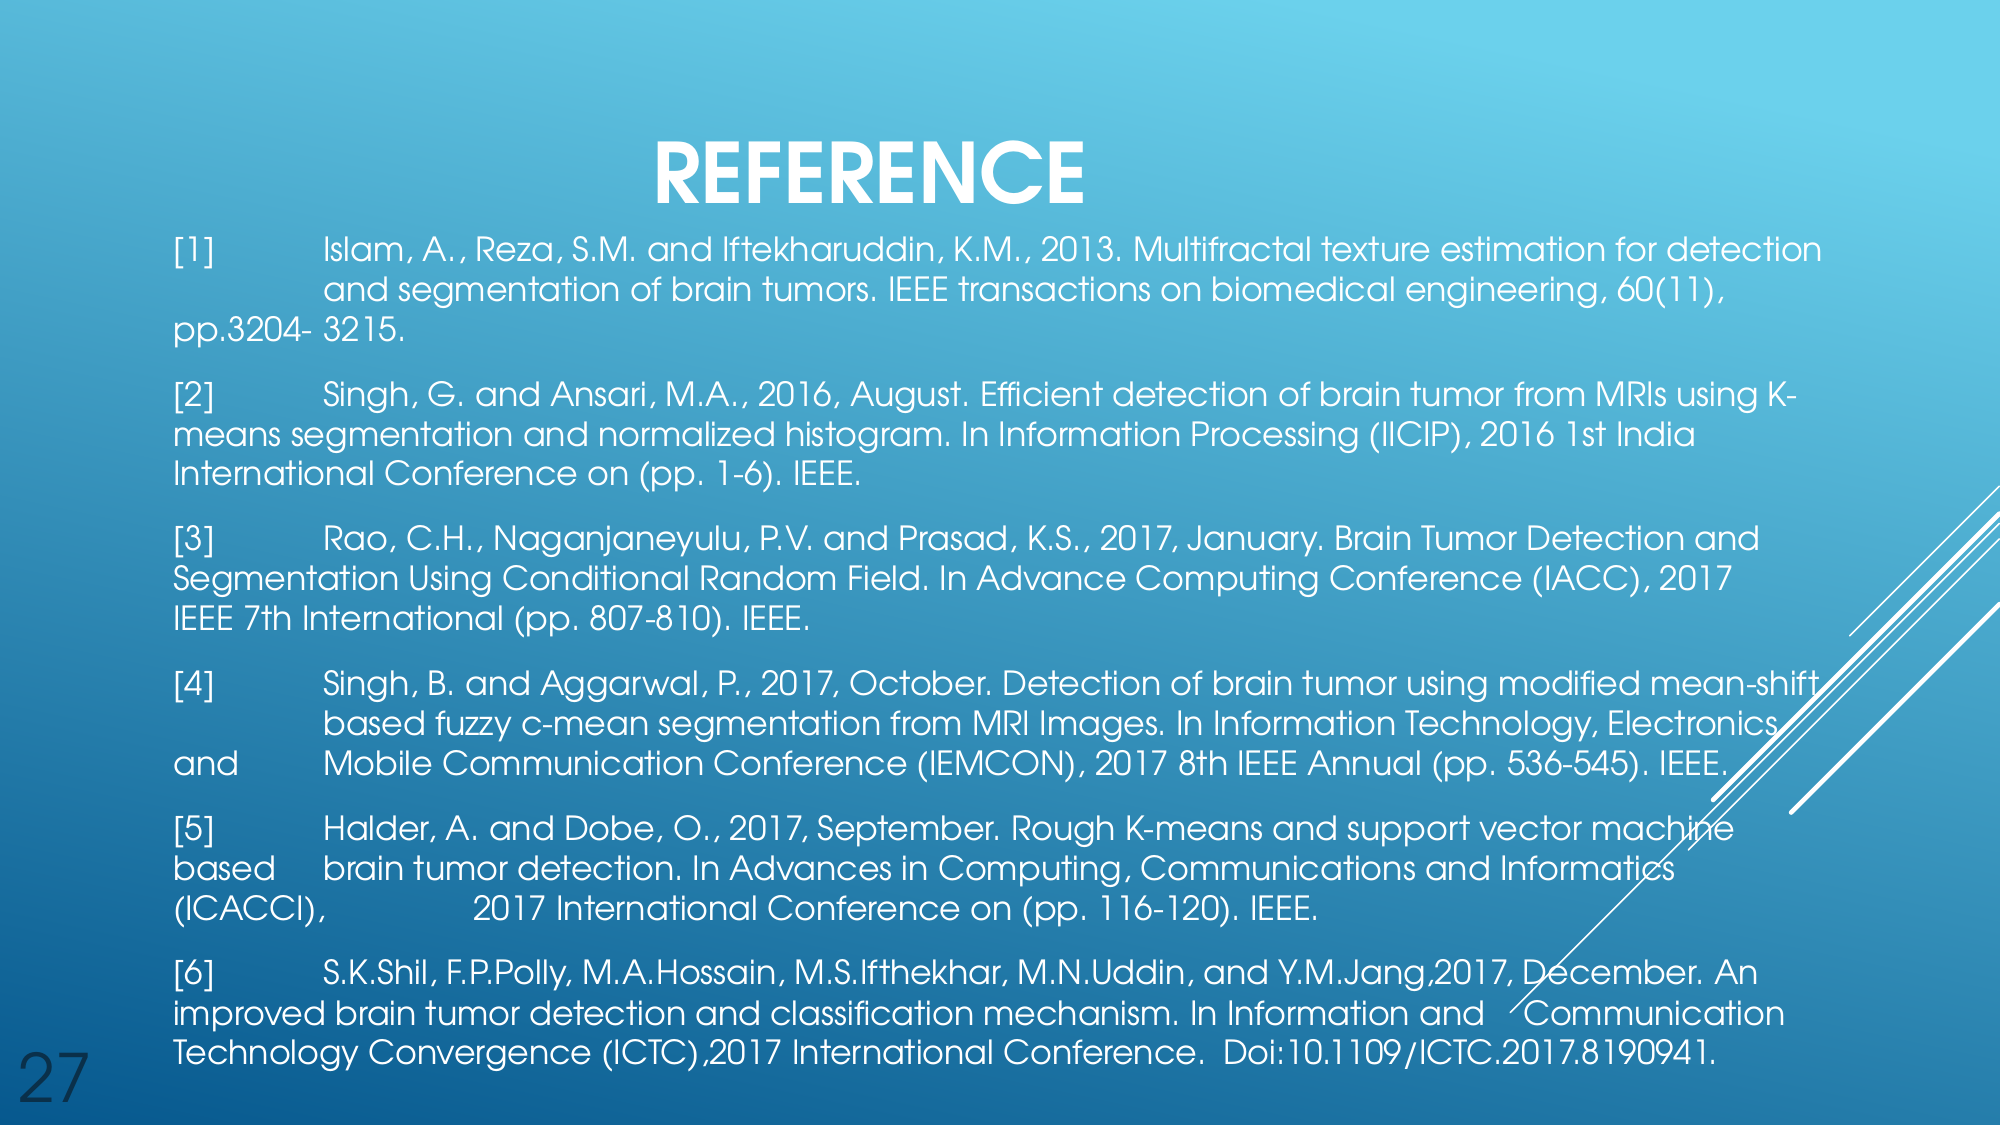

# Reference
[1] 	Islam, A., Reza, S.M. and Iftekharuddin, K.M., 2013. Multifractal texture estimation for detection 	and segmentation of brain tumors. IEEE transactions on biomedical engineering, 60(11), pp.3204-	3215.
[2]	Singh, G. and Ansari, M.A., 2016, August. Efficient detection of brain tumor from MRIs using K-	means segmentation and normalized histogram. In Information Processing (IICIP), 2016 1st India 	International Conference on (pp. 1-6). IEEE.
[3] 	Rao, C.H., Naganjaneyulu, P.V. and Prasad, K.S., 2017, January. Brain Tumor Detection and 	Segmentation Using Conditional Random Field. In Advance Computing Conference (IACC), 2017 	IEEE 7th International (pp. 807-810). IEEE.
[4] 	Singh, B. and Aggarwal, P., 2017, October. Detection of brain tumor using modified mean-shift 	based fuzzy c-mean segmentation from MRI Images. In Information Technology, Electronics and 	Mobile Communication Conference (IEMCON), 2017 8th IEEE Annual (pp. 536-545). IEEE.
[5] 	Halder, A. and Dobe, O., 2017, September. Rough K-means and support vector machine based 	brain tumor detection. In Advances in Computing, Communications and Informatics (ICACCI), 	2017 International Conference on (pp. 116-120). IEEE.
[6] 	S.K.Shil, F.P.Polly, M.A.Hossain, M.S.Ifthekhar, M.N.Uddin, and Y.M.Jang,2017, December. An 	improved brain tumor detection and classification mechanism. In Information and 	Communication Technology Convergence (ICTC),2017 International Conference. 	Doi:10.1109/ICTC.2017.8190941.

27